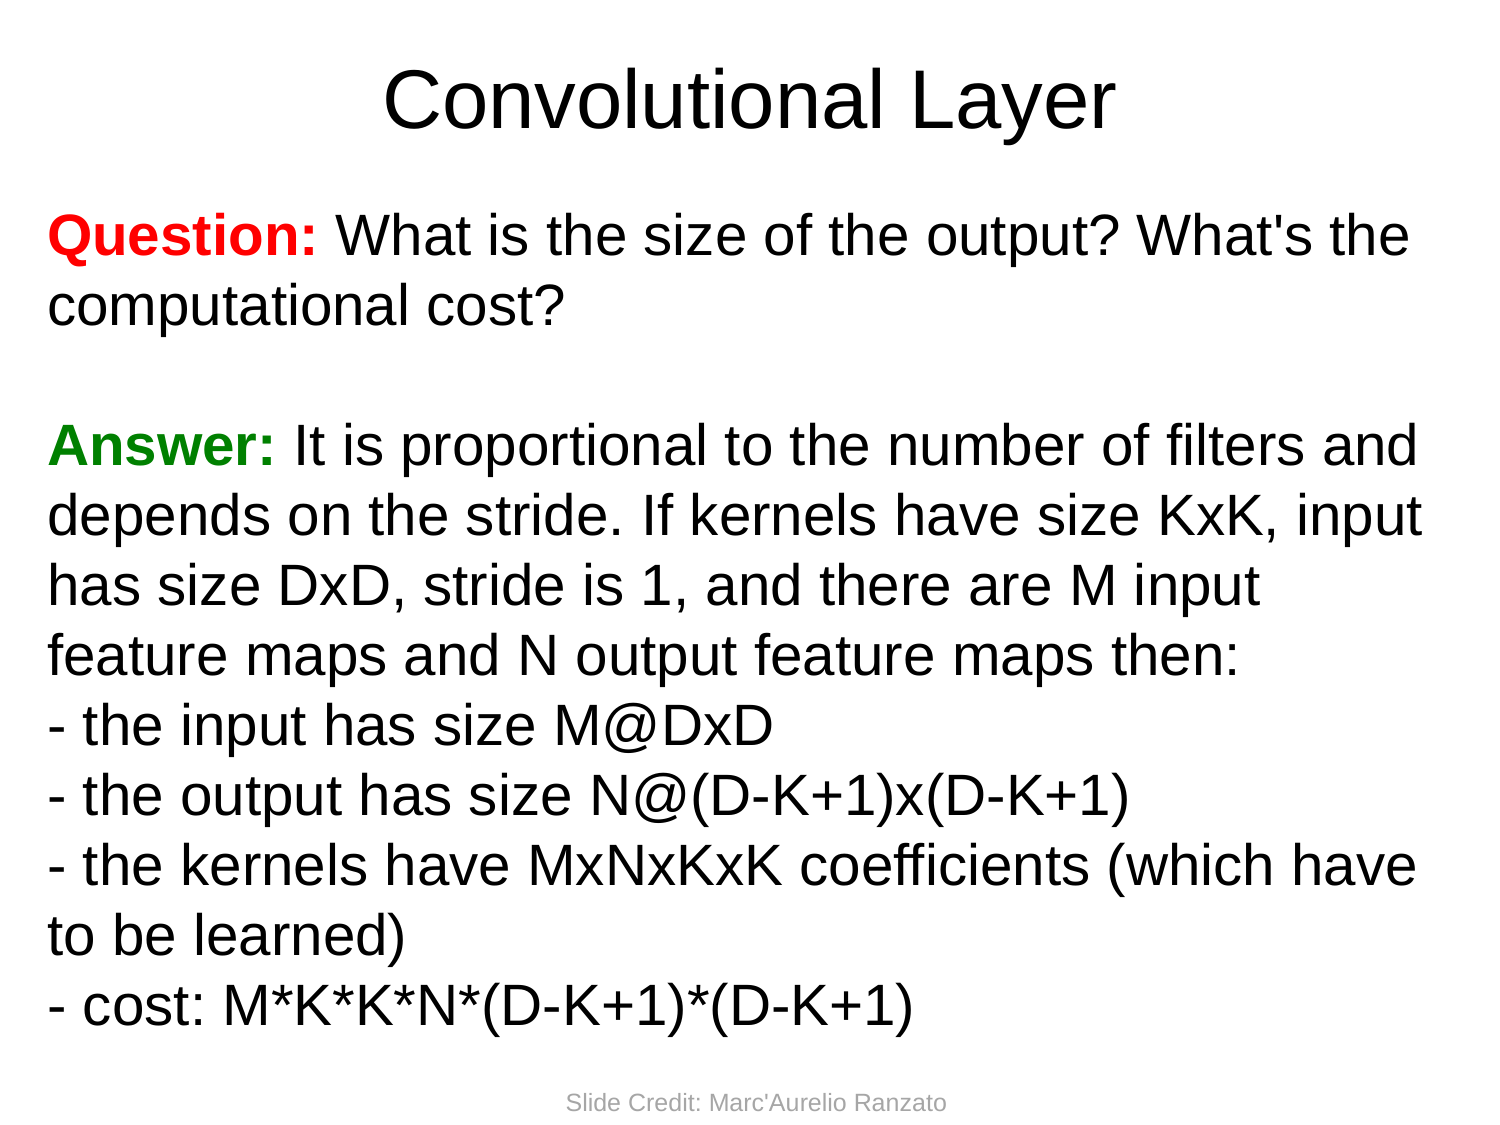

Convolutional Layer
Question: What is the size of the output? What's the computational cost?

Answer: It is proportional to the number of filters and depends on the stride. If kernels have size KxK, input has size DxD, stride is 1, and there are M input feature maps and N output feature maps then:
- the input has size M@DxD
- the output has size N@(D-K+1)x(D-K+1)
- the kernels have MxNxKxK coefficients (which have to be learned)
- cost: M*K*K*N*(D-K+1)*(D-K+1)
Slide Credit: Marc'Aurelio Ranzato